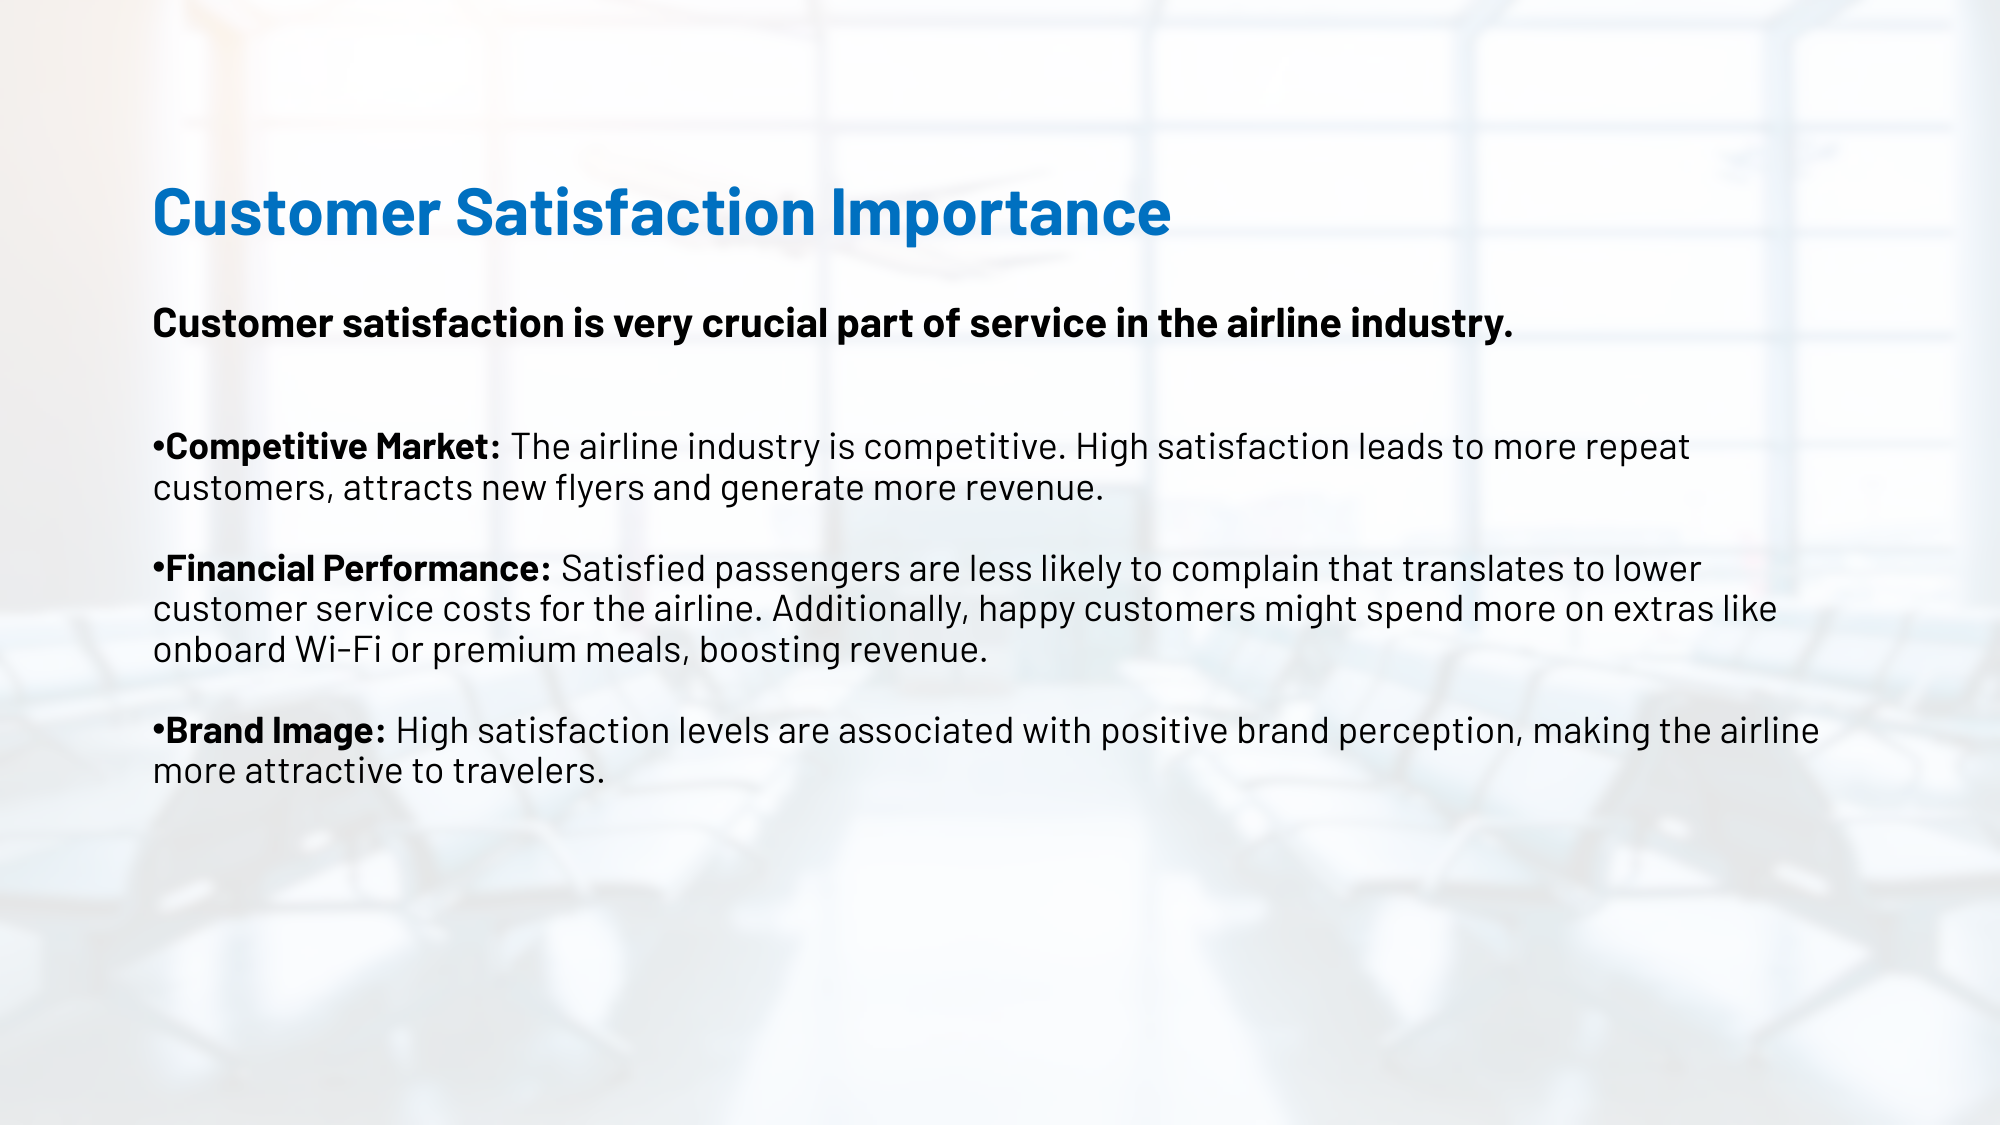

# Customer Satisfaction Importance
Customer satisfaction is very crucial part of service in the airline industry.

Competitive Market: The airline industry is competitive. High satisfaction leads to more repeat customers, attracts new flyers and generate more revenue.

Financial Performance: Satisfied passengers are less likely to complain that translates to lower customer service costs for the airline. Additionally, happy customers might spend more on extras like onboard Wi-Fi or premium meals, boosting revenue.

Brand Image: High satisfaction levels are associated with positive brand perception, making the airline more attractive to travelers.